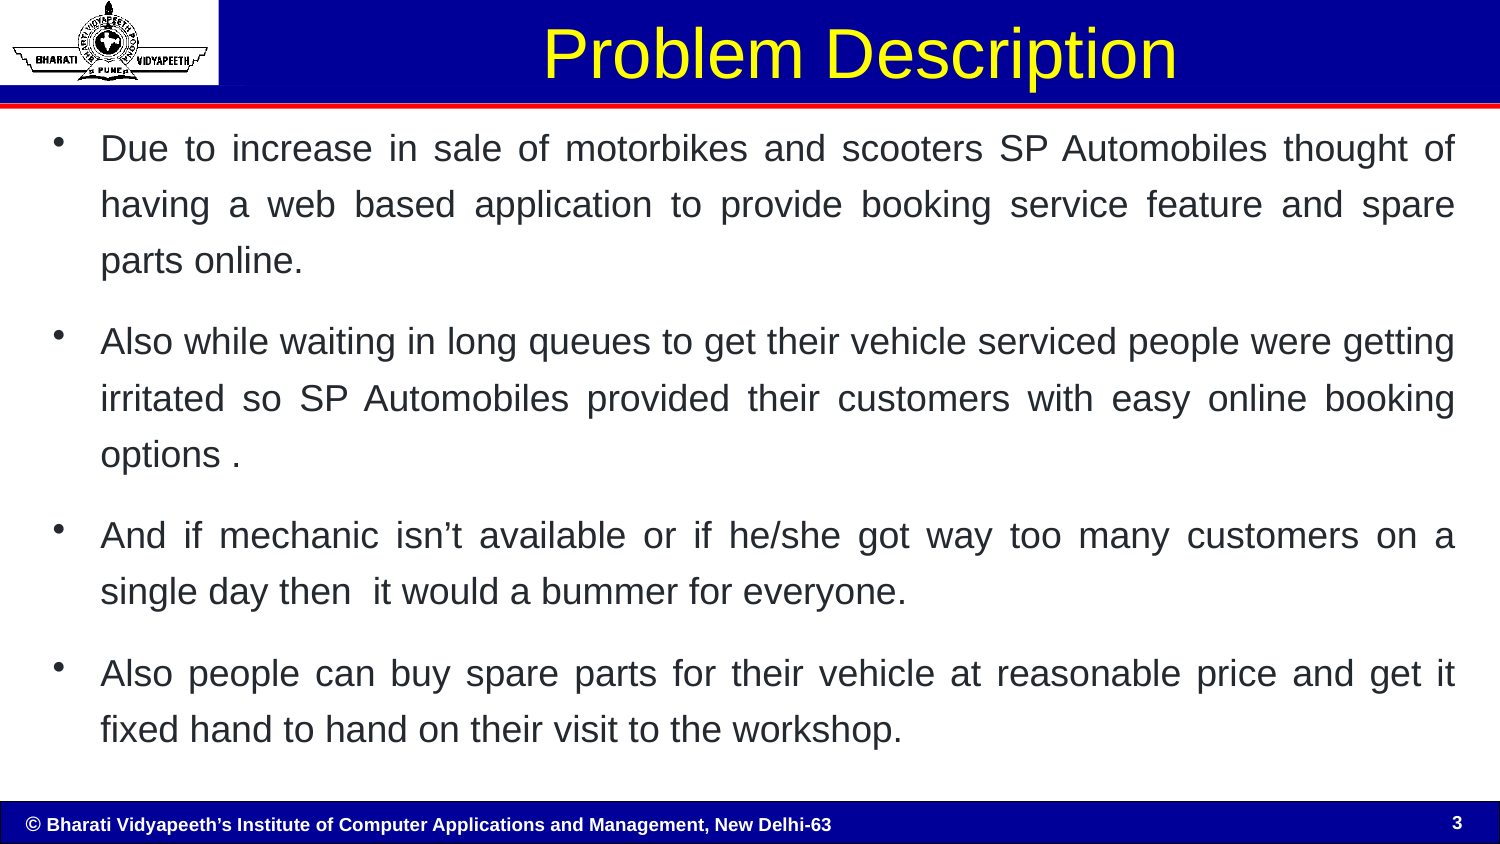

# Problem Description
Due to increase in sale of motorbikes and scooters SP Automobiles thought of having a web based application to provide booking service feature and spare parts online.
Also while waiting in long queues to get their vehicle serviced people were getting irritated so SP Automobiles provided their customers with easy online booking options .
And if mechanic isn’t available or if he/she got way too many customers on a single day then  it would a bummer for everyone.
Also people can buy spare parts for their vehicle at reasonable price and get it fixed hand to hand on their visit to the workshop.